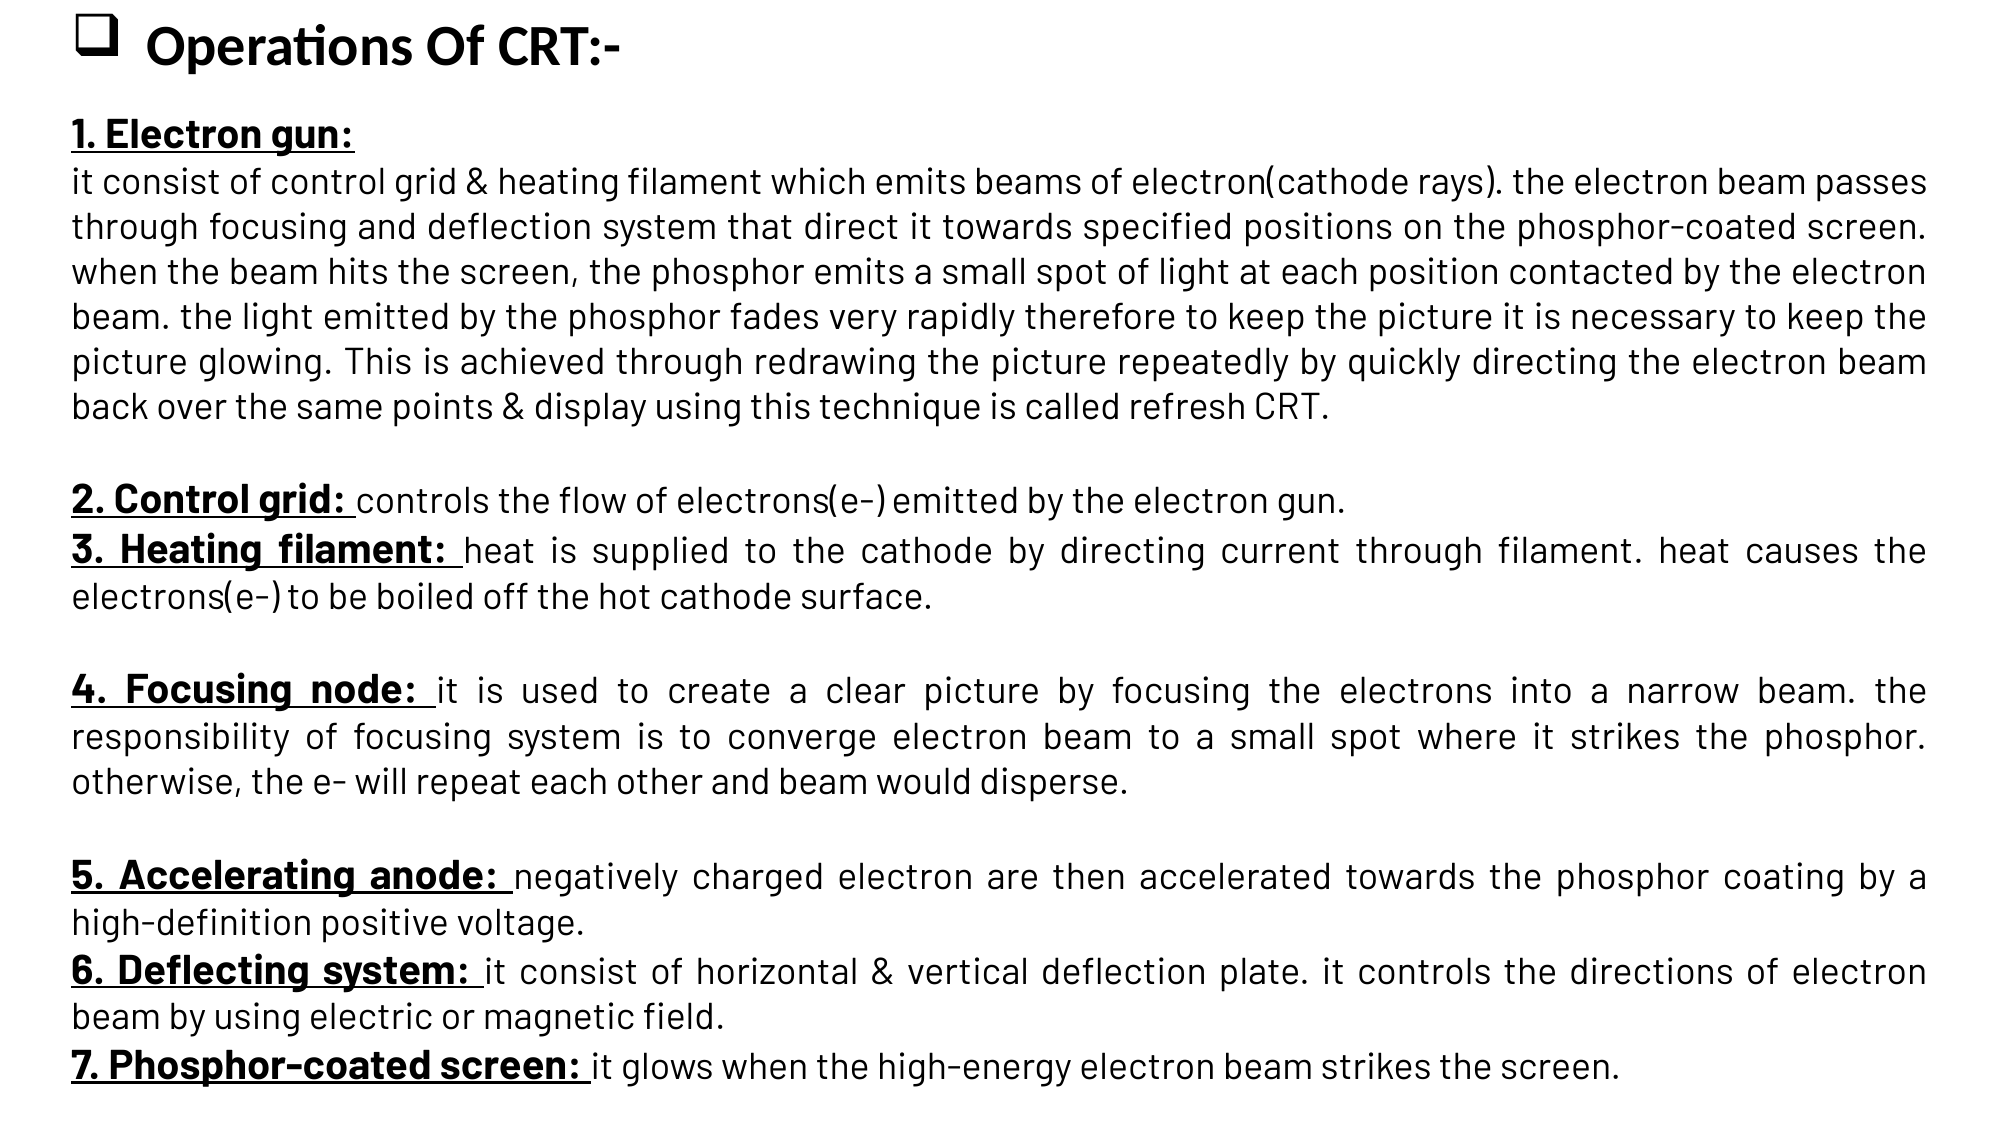

Operations Of CRT:-

1. Electron gun:
it consist of control grid & heating filament which emits beams of electron(cathode rays). the electron beam passes through focusing and deflection system that direct it towards specified positions on the phosphor-coated screen. when the beam hits the screen, the phosphor emits a small spot of light at each position contacted by the electron beam. the light emitted by the phosphor fades very rapidly therefore to keep the picture it is necessary to keep the picture glowing. This is achieved through redrawing the picture repeatedly by quickly directing the electron beam back over the same points & display using this technique is called refresh CRT.

2. Control grid: controls the flow of electrons(e-) emitted by the electron gun.
3. Heating filament: heat is supplied to the cathode by directing current through filament. heat causes the electrons(e-) to be boiled off the hot cathode surface.

4. Focusing node: it is used to create a clear picture by focusing the electrons into a narrow beam. the responsibility of focusing system is to converge electron beam to a small spot where it strikes the phosphor. otherwise, the e- will repeat each other and beam would disperse.

5. Accelerating anode: negatively charged electron are then accelerated towards the phosphor coating by a high-definition positive voltage.
6. Deflecting system: it consist of horizontal & vertical deflection plate. it controls the directions of electron beam by using electric or magnetic field.
7. Phosphor-coated screen: it glows when the high-energy electron beam strikes the screen.